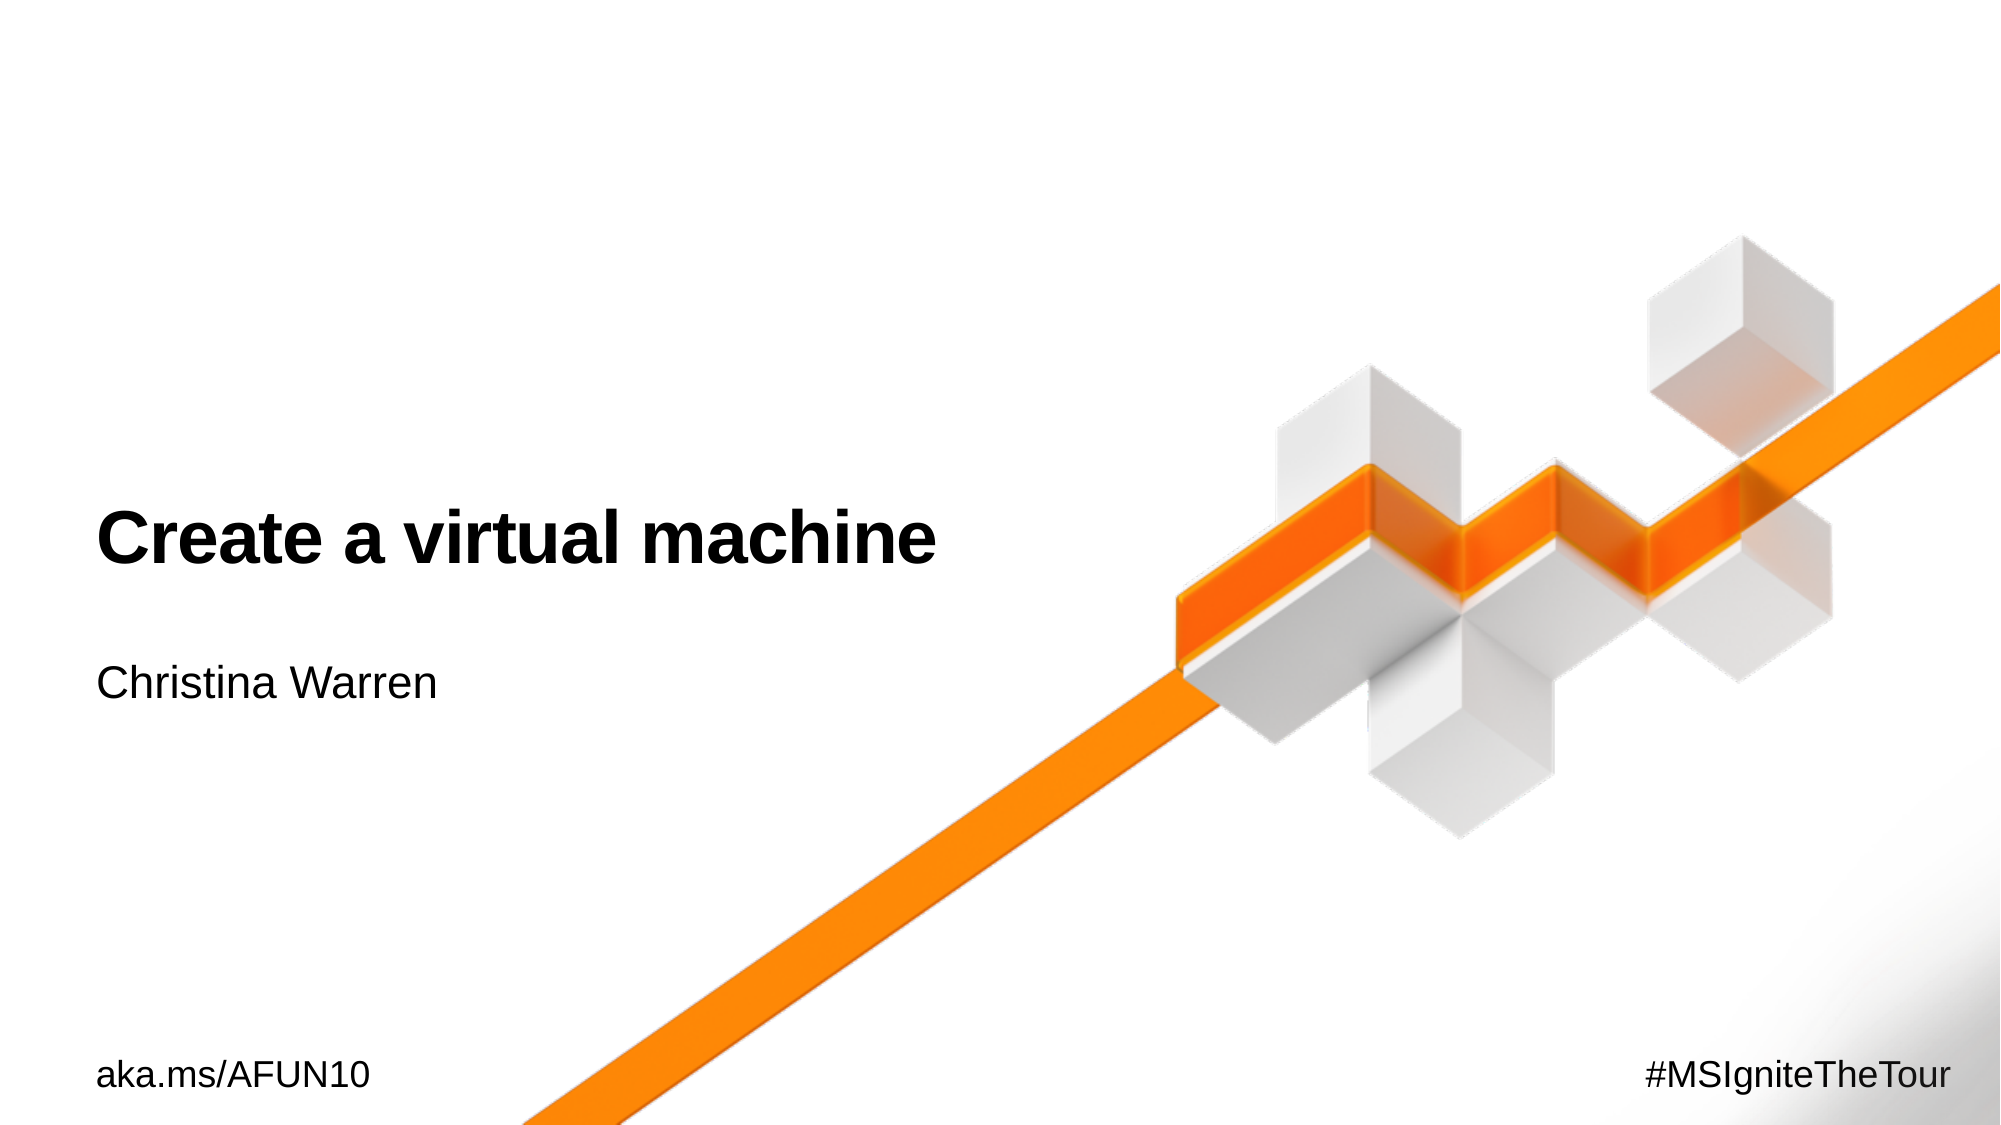

# Create a virtual machine
Christina Warren